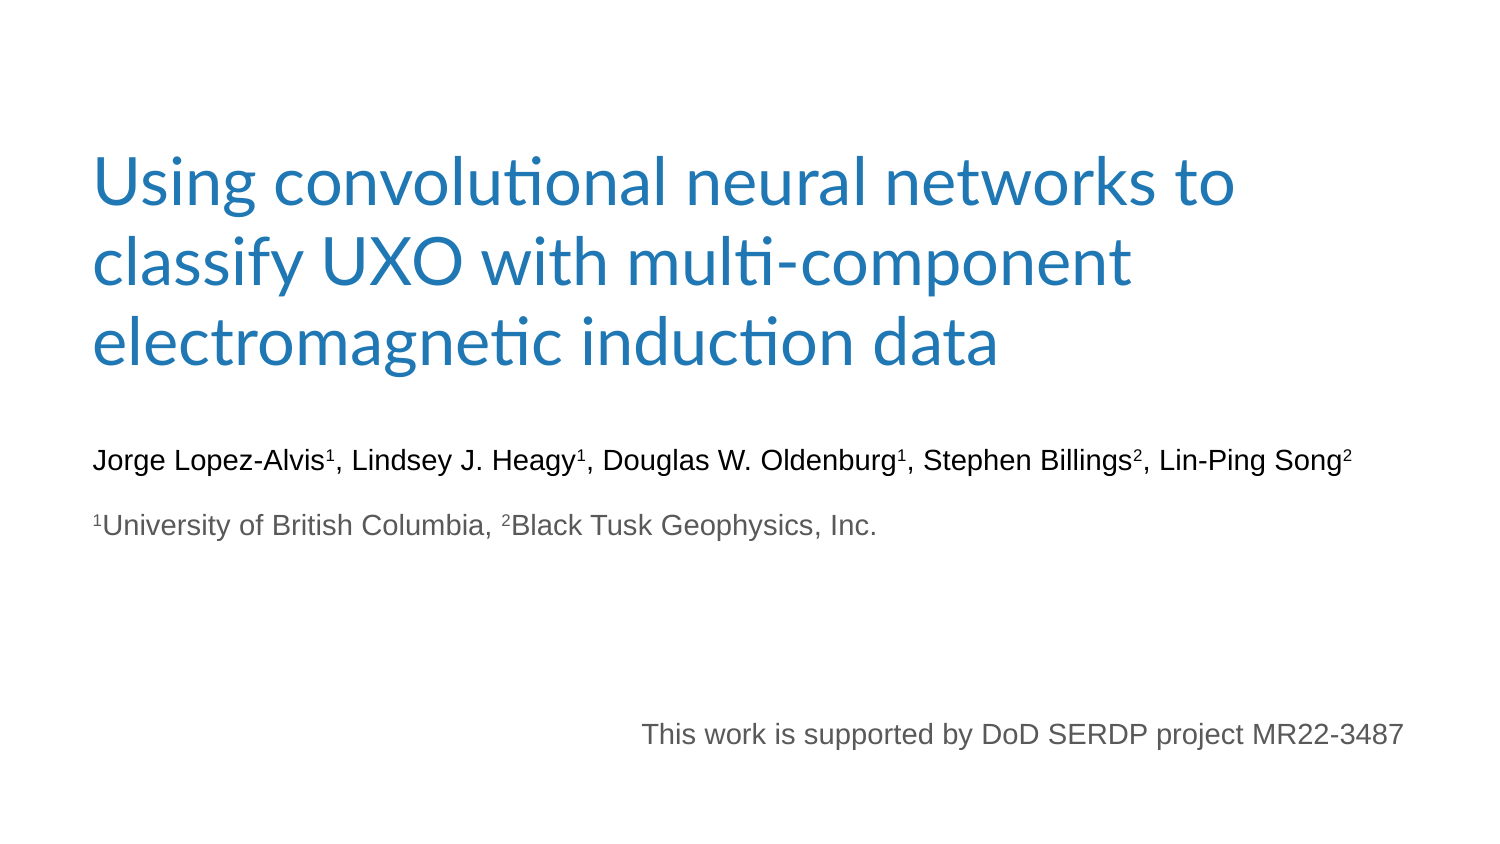

Using convolutional neural networks to classify UXO with multi-component electromagnetic induction data
Jorge Lopez-Alvis1, Lindsey J. Heagy1, Douglas W. Oldenburg1, Stephen Billings2, Lin-Ping Song2
1University of British Columbia, 2Black Tusk Geophysics, Inc.
This work is supported by DoD SERDP project MR22-3487